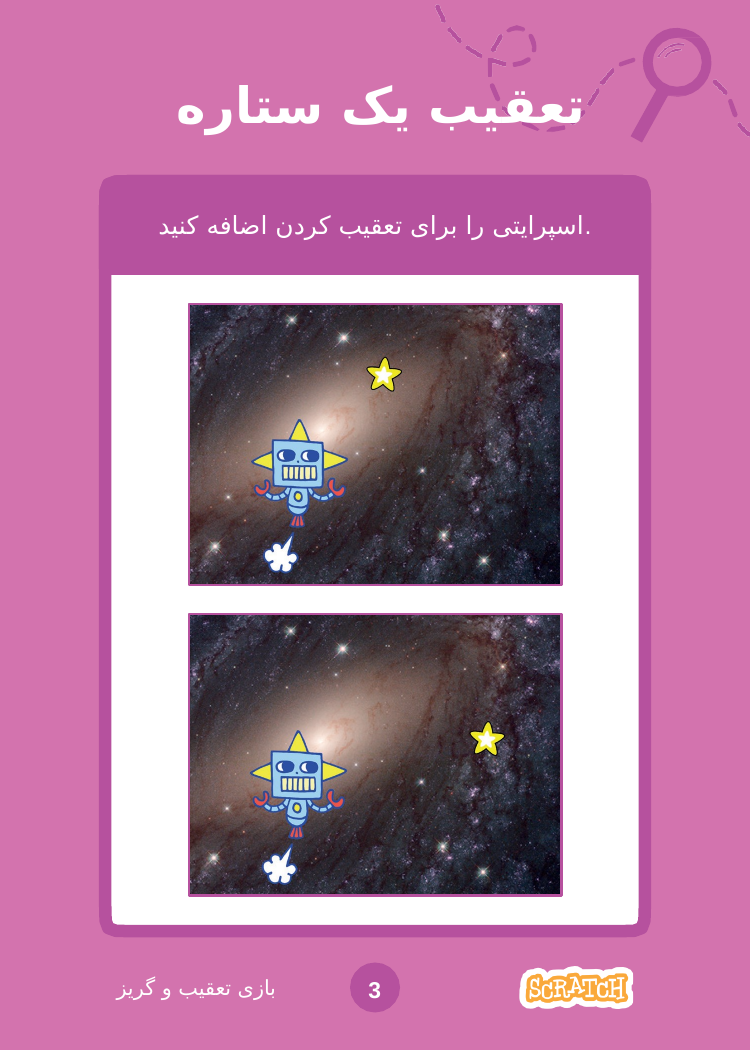

# تعقیب یک ستاره

اسپرایتی را برای تعقیب کردن اضافه کنید.

بازی تعقیب و گریز
3